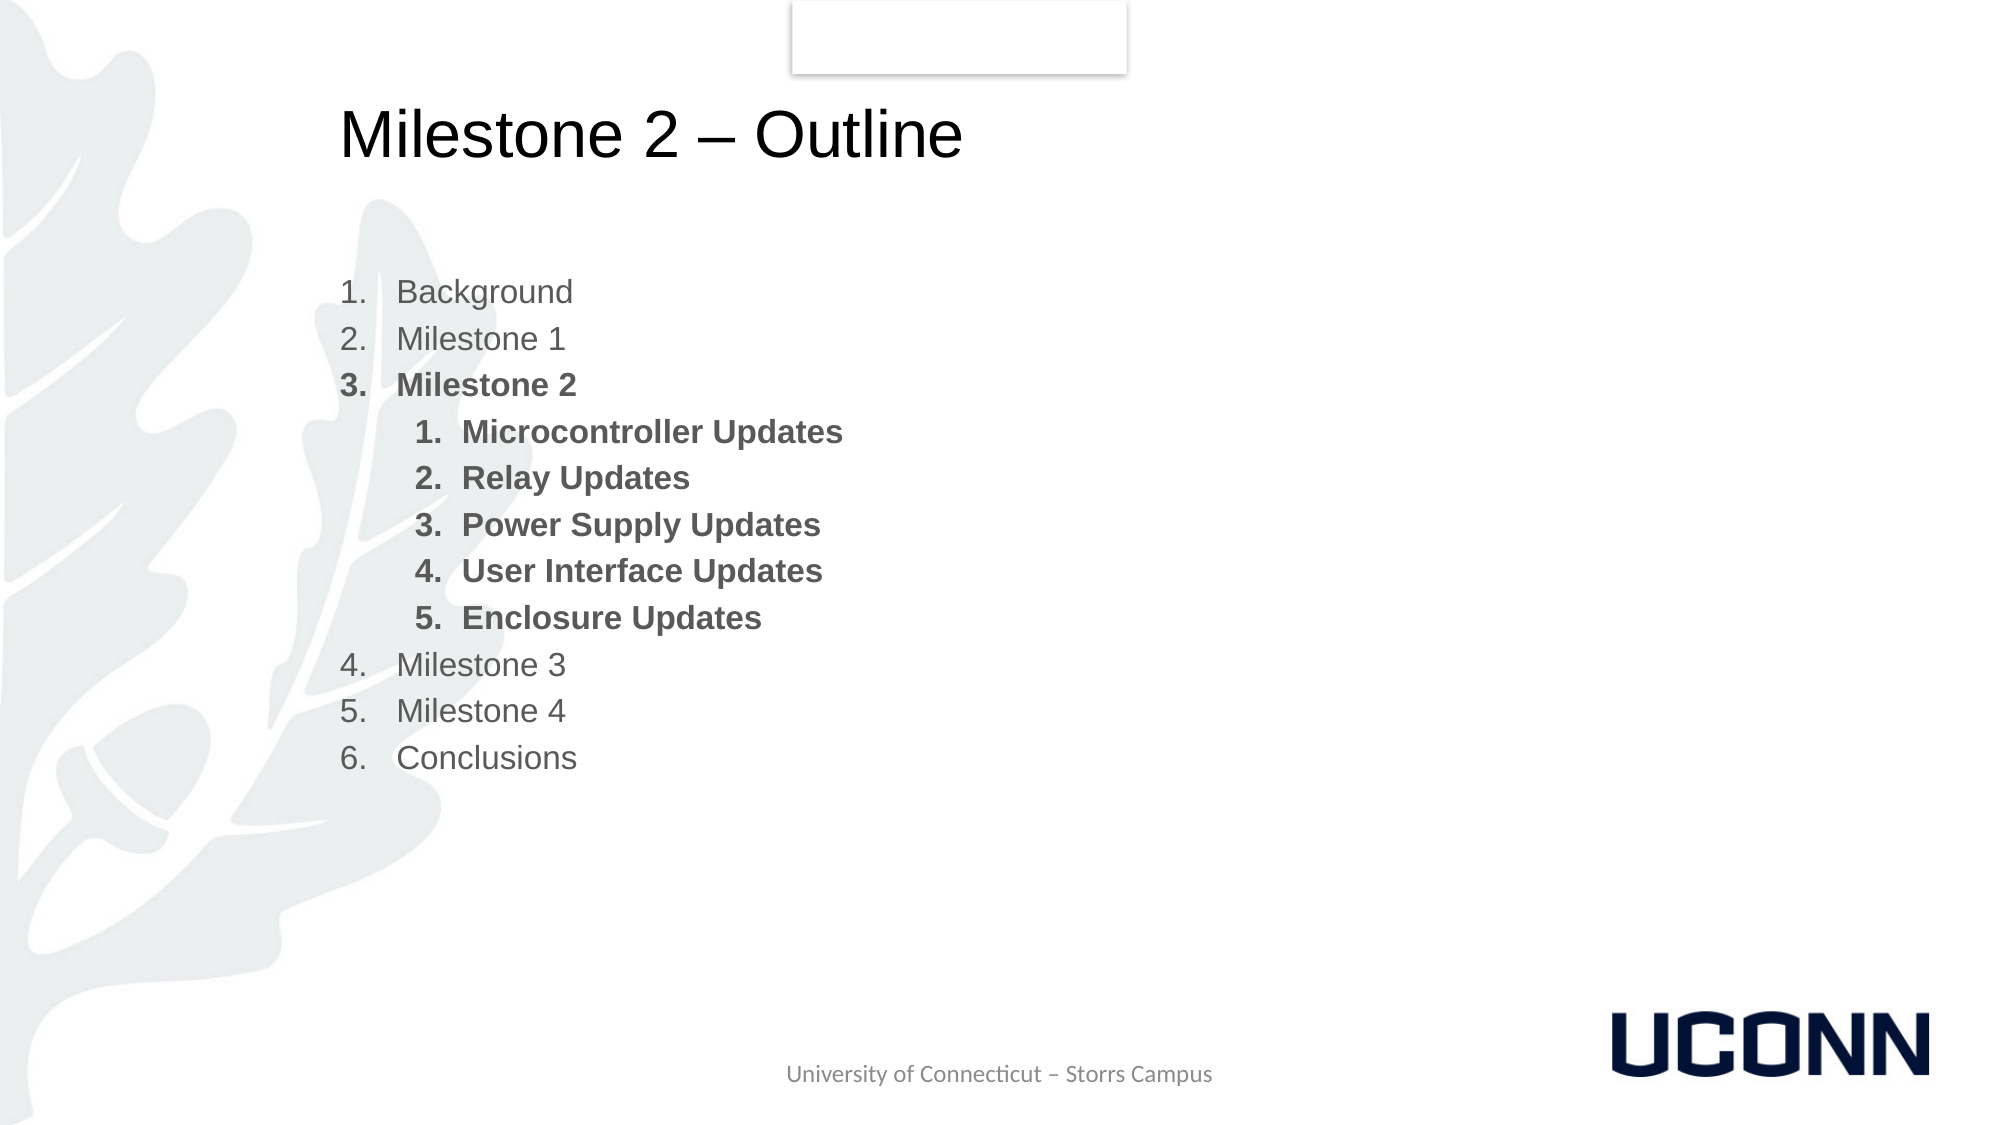

# Milestone 2 – Outline
Background
Milestone 1
Milestone 2
Microcontroller Updates
Relay Updates
Power Supply Updates
User Interface Updates
Enclosure Updates
Milestone 3
Milestone 4
Conclusions

University of Connecticut – Storrs Campus